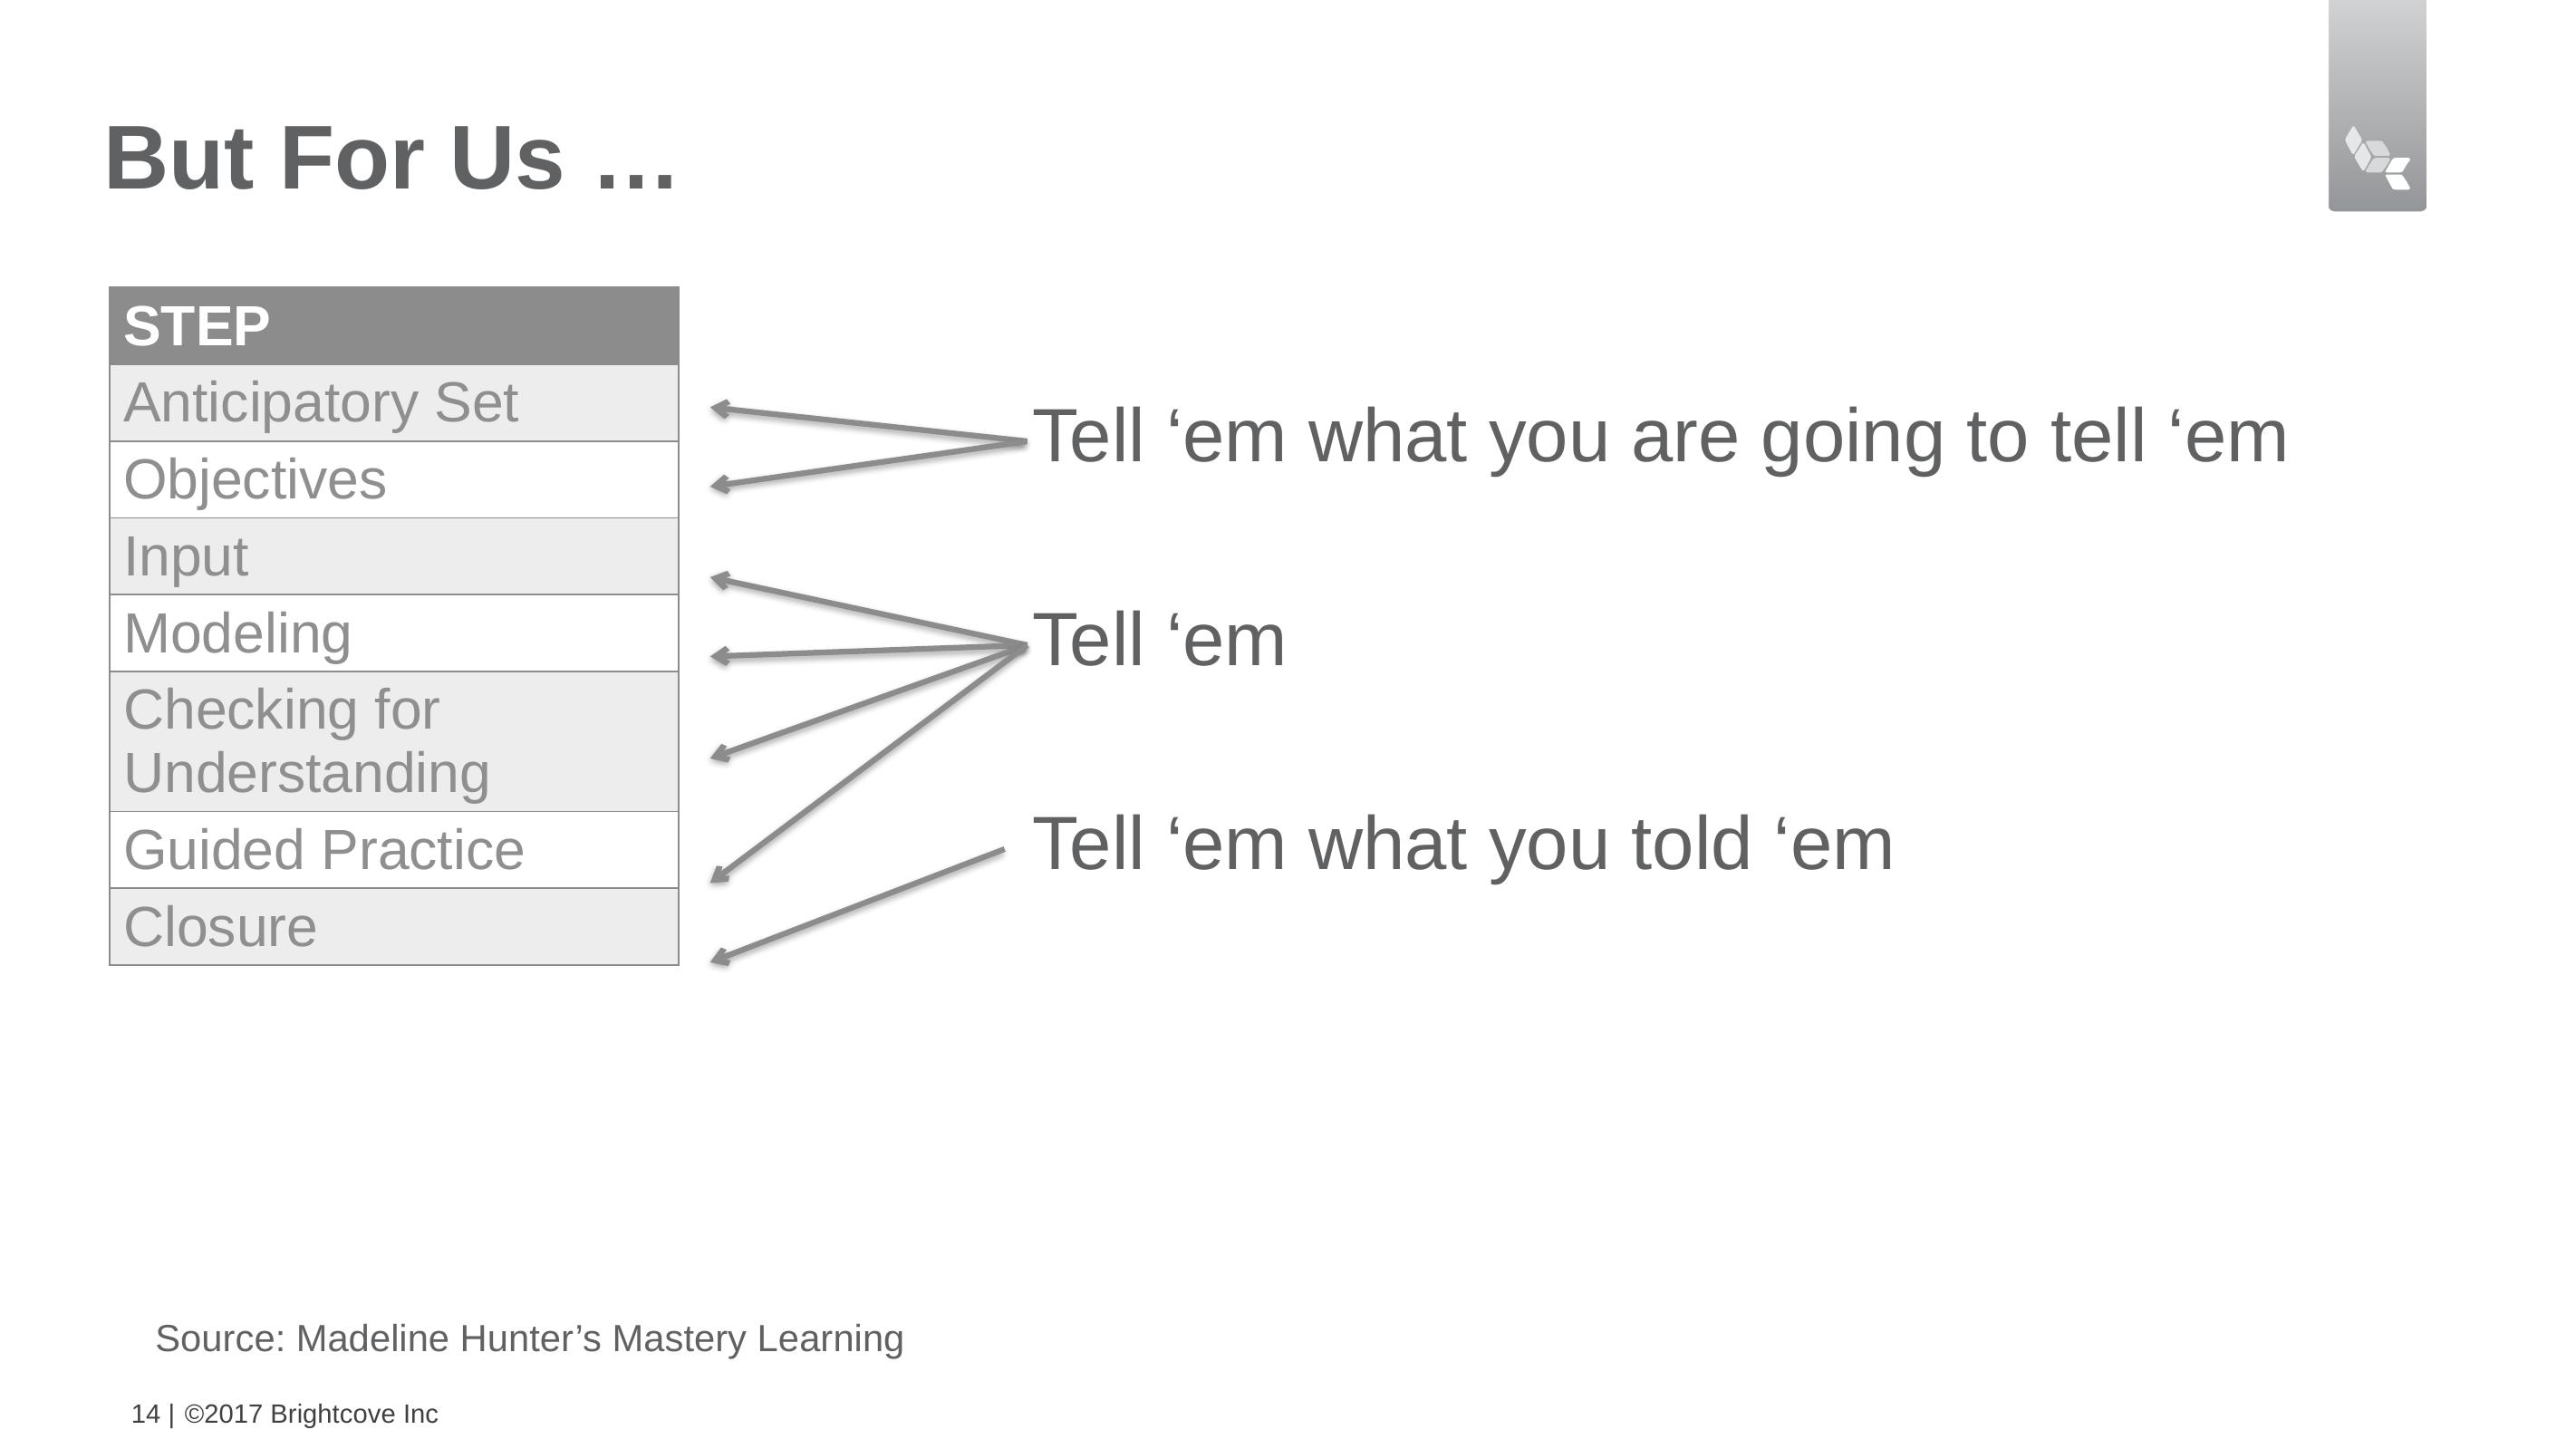

# But For Us …
| STEP |
| --- |
| Anticipatory Set |
| Objectives |
| Input |
| Modeling |
| Checking for Understanding |
| Guided Practice |
| Closure |
Tell ‘em what you are going to tell ‘em

Tell ‘em

Tell ‘em what you told ‘em

Source: Madeline Hunter’s Mastery Learning
14 |
©2017 Brightcove Inc